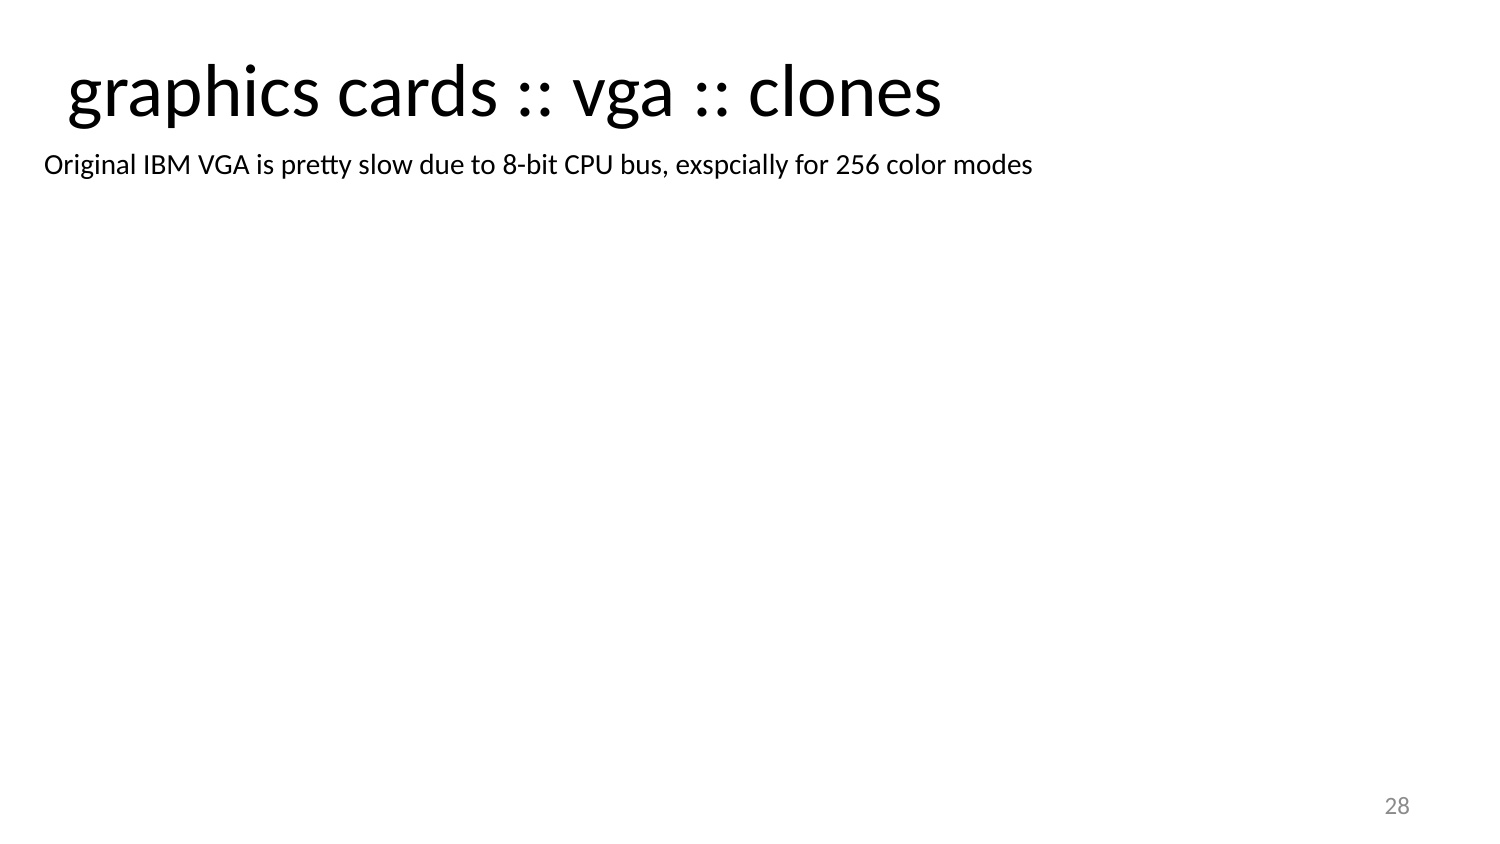

graphics cards :: vga :: clones
Original IBM VGA is pretty slow due to 8-bit CPU bus, exspcially for 256 color modes

28